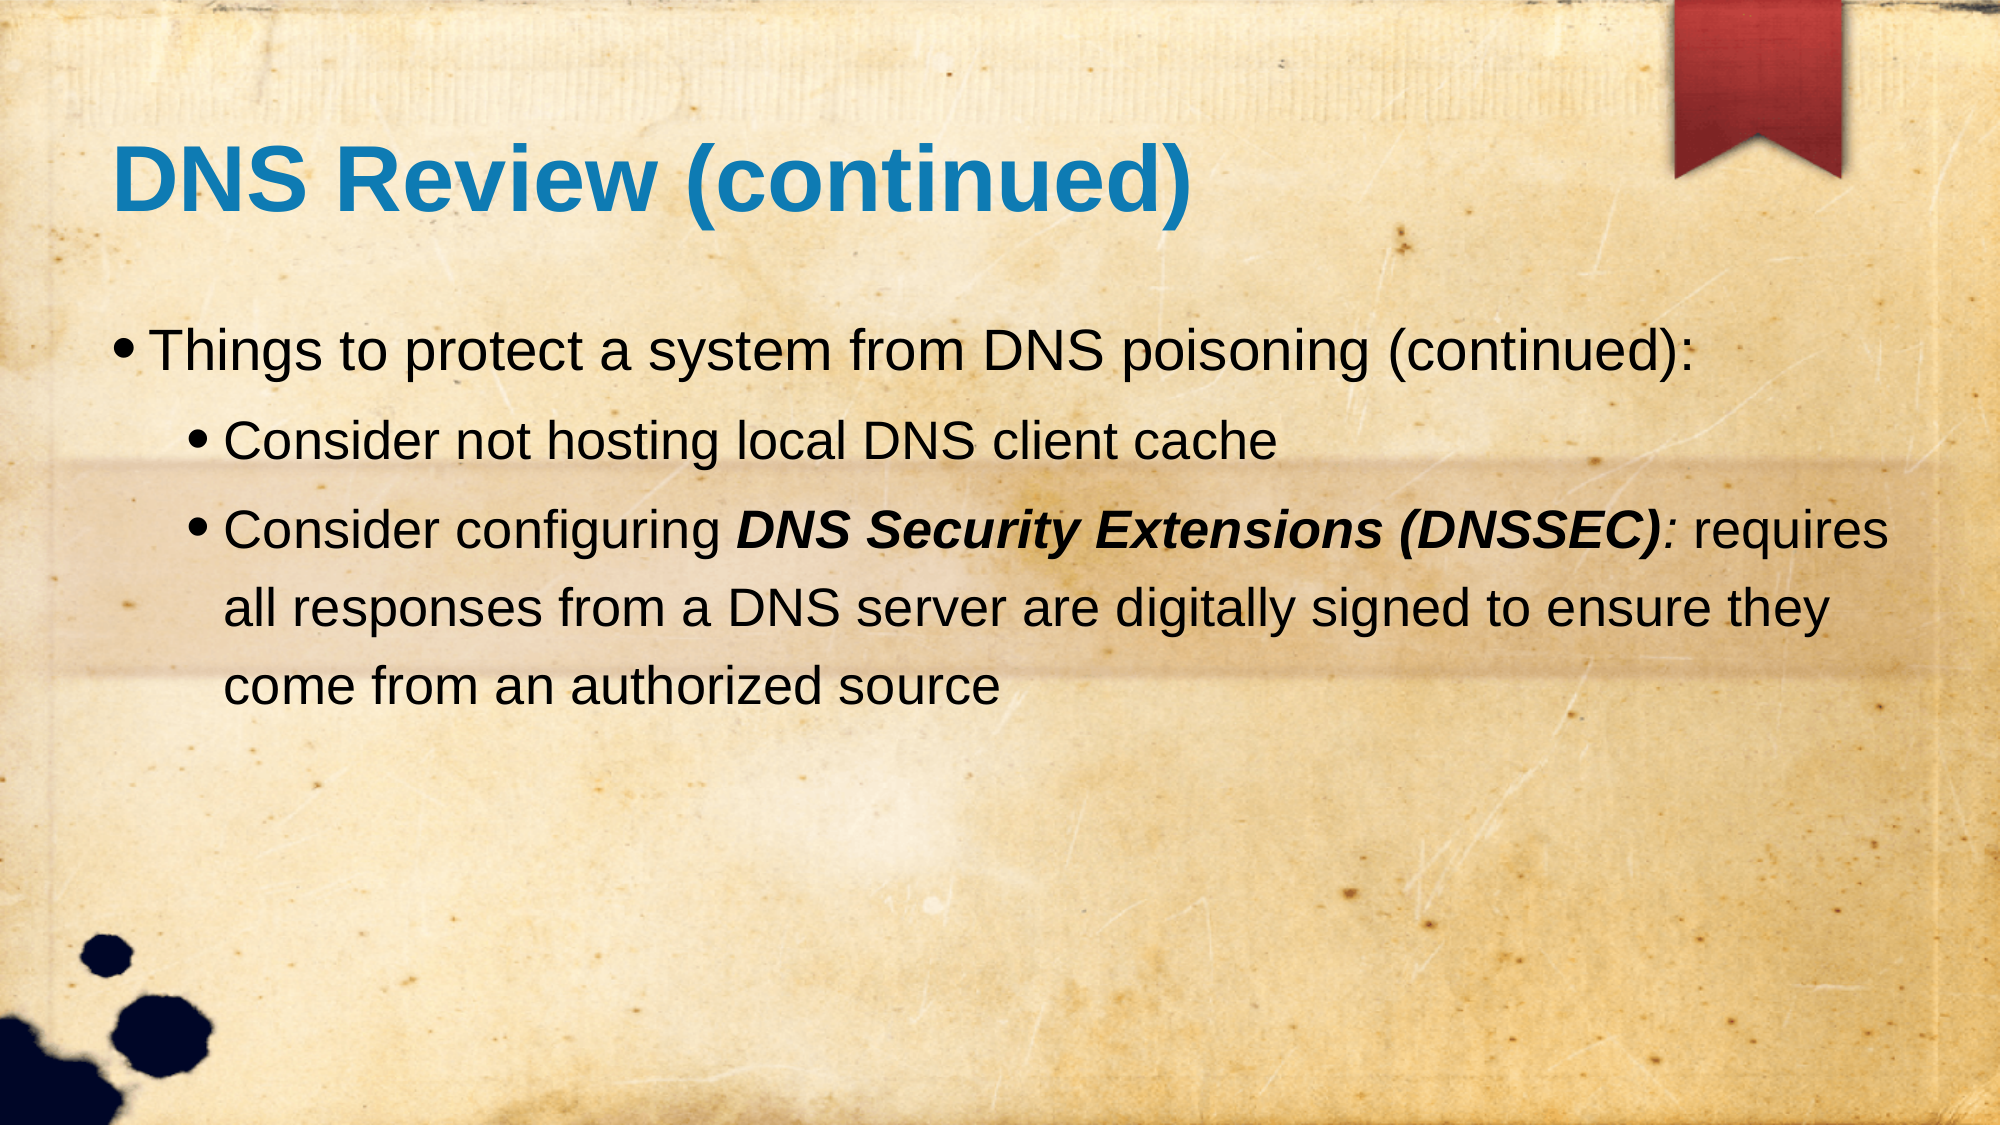

DNS Review (continued)
Things to protect a system from DNS poisoning (continued):
Consider not hosting local DNS client cache
Consider configuring DNS Security Extensions (DNSSEC): requires all responses from a DNS server are digitally signed to ensure they come from an authorized source